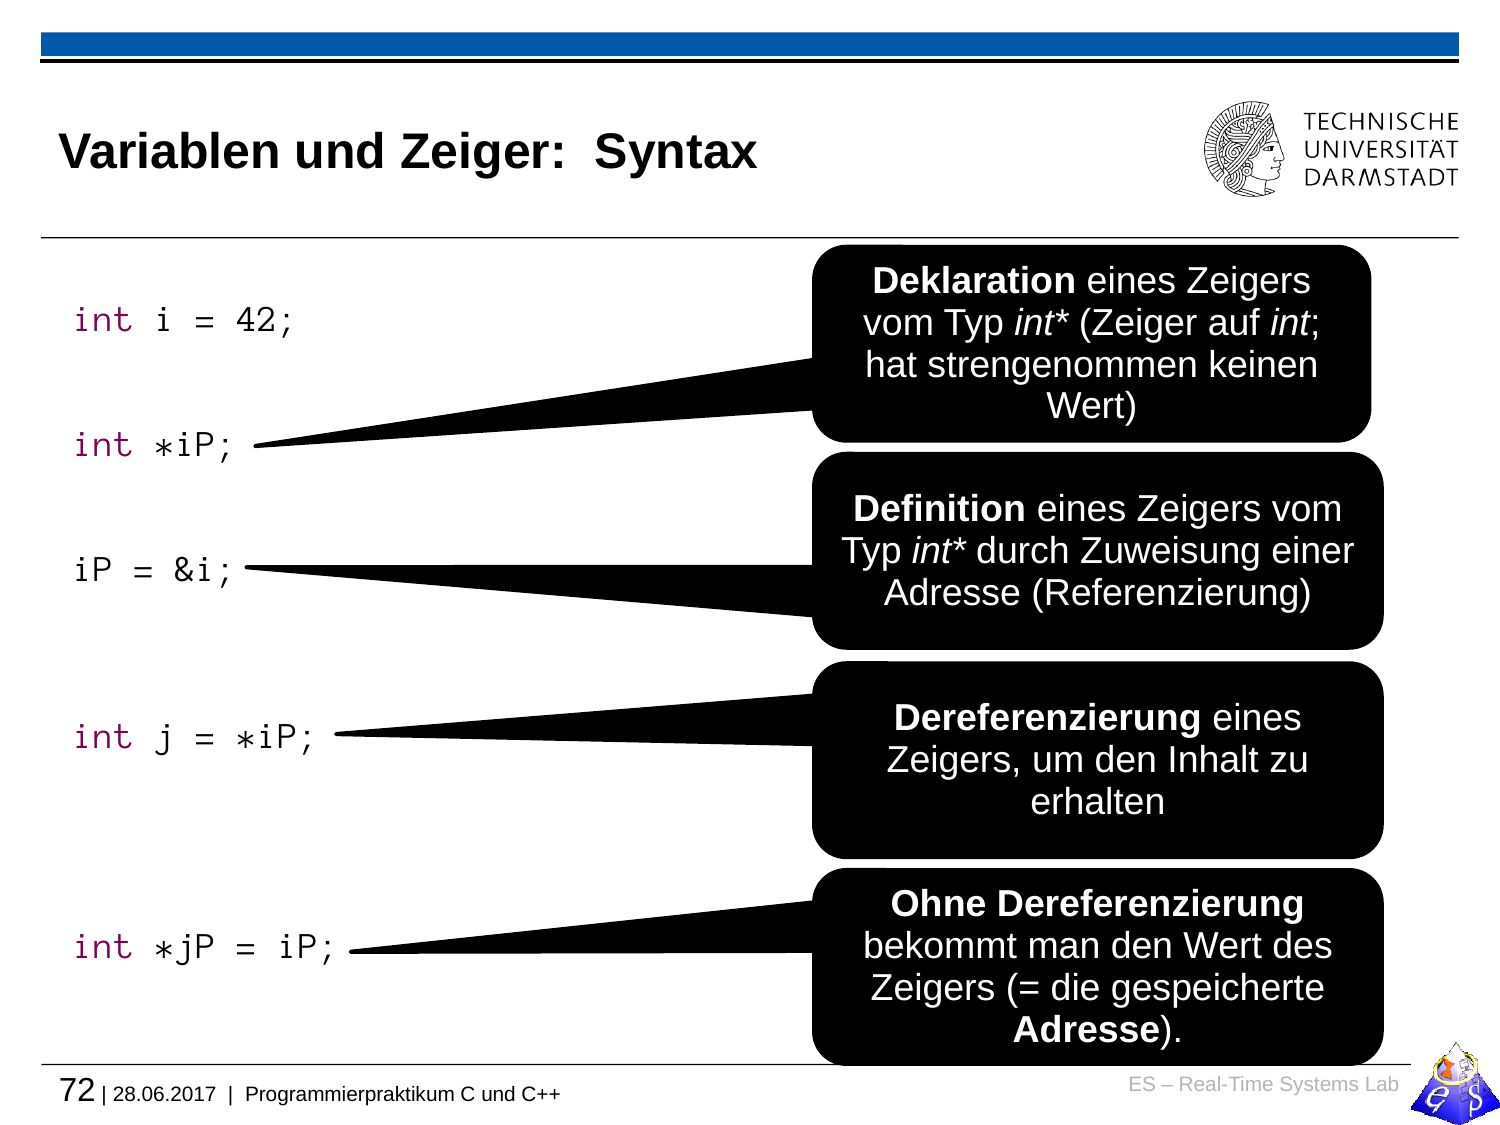

# Variablen und Zeiger:  Syntax
Deklaration eines Zeigers vom Typ int* (Zeiger auf int; hat strengenommen keinen Wert)
int i = 42;

int *iP;

iP = &i;

int j = *iP;

int *jP = iP;
Definition eines Zeigers vom Typ int* durch Zuweisung einer Adresse (Referenzierung)
Dereferenzierung eines Zeigers, um den Inhalt zu erhalten
Ohne Dereferenzierung bekommt man den Wert des Zeigers (= die gespeicherte Adresse).